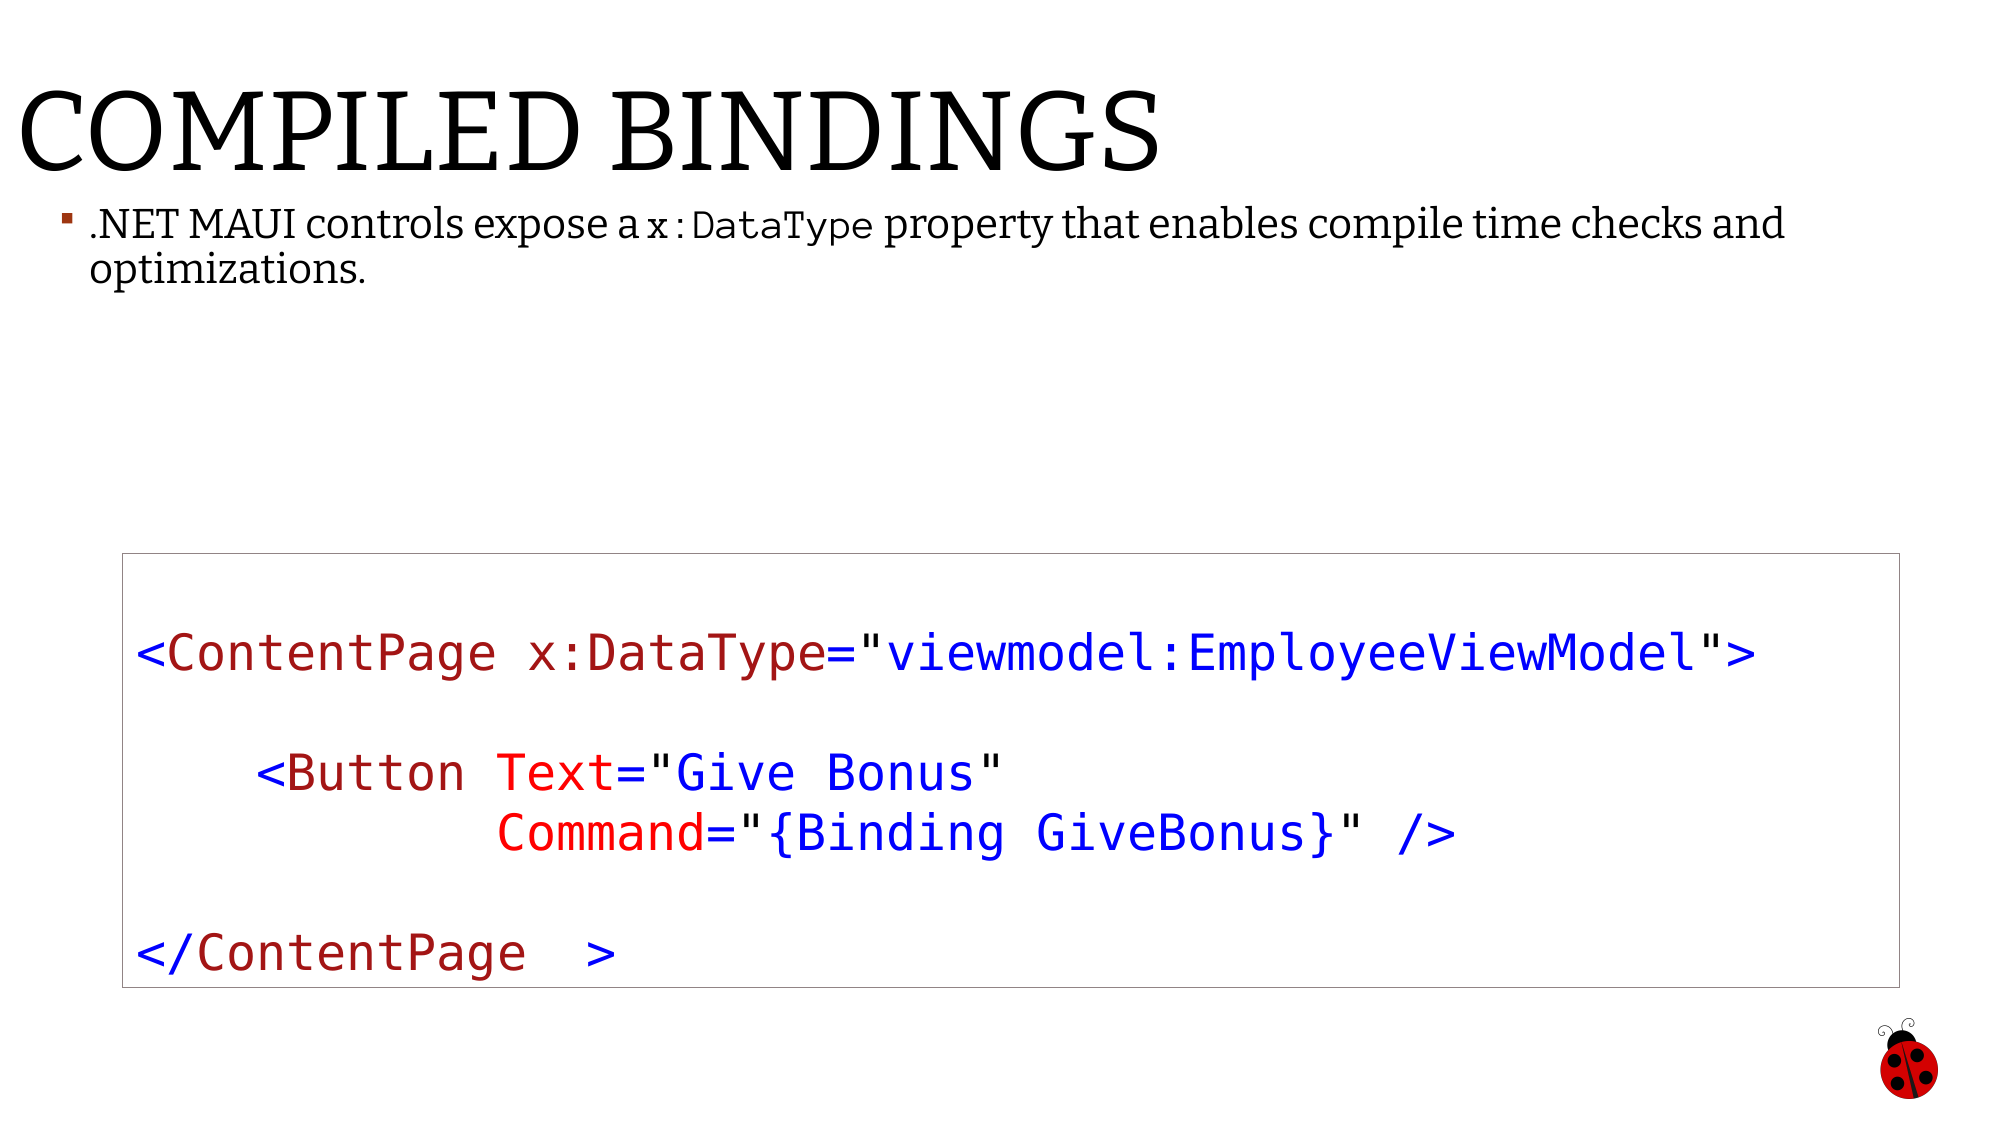

# Compiled Bindings
.NET MAUI controls expose a x:DataType property that enables compile time checks and optimizations.

<ContentPage x:DataType="viewmodel:EmployeeViewModel">

    <Button Text="Give Bonus"
            Command="{Binding GiveBonus}" />

</ContentPage  >